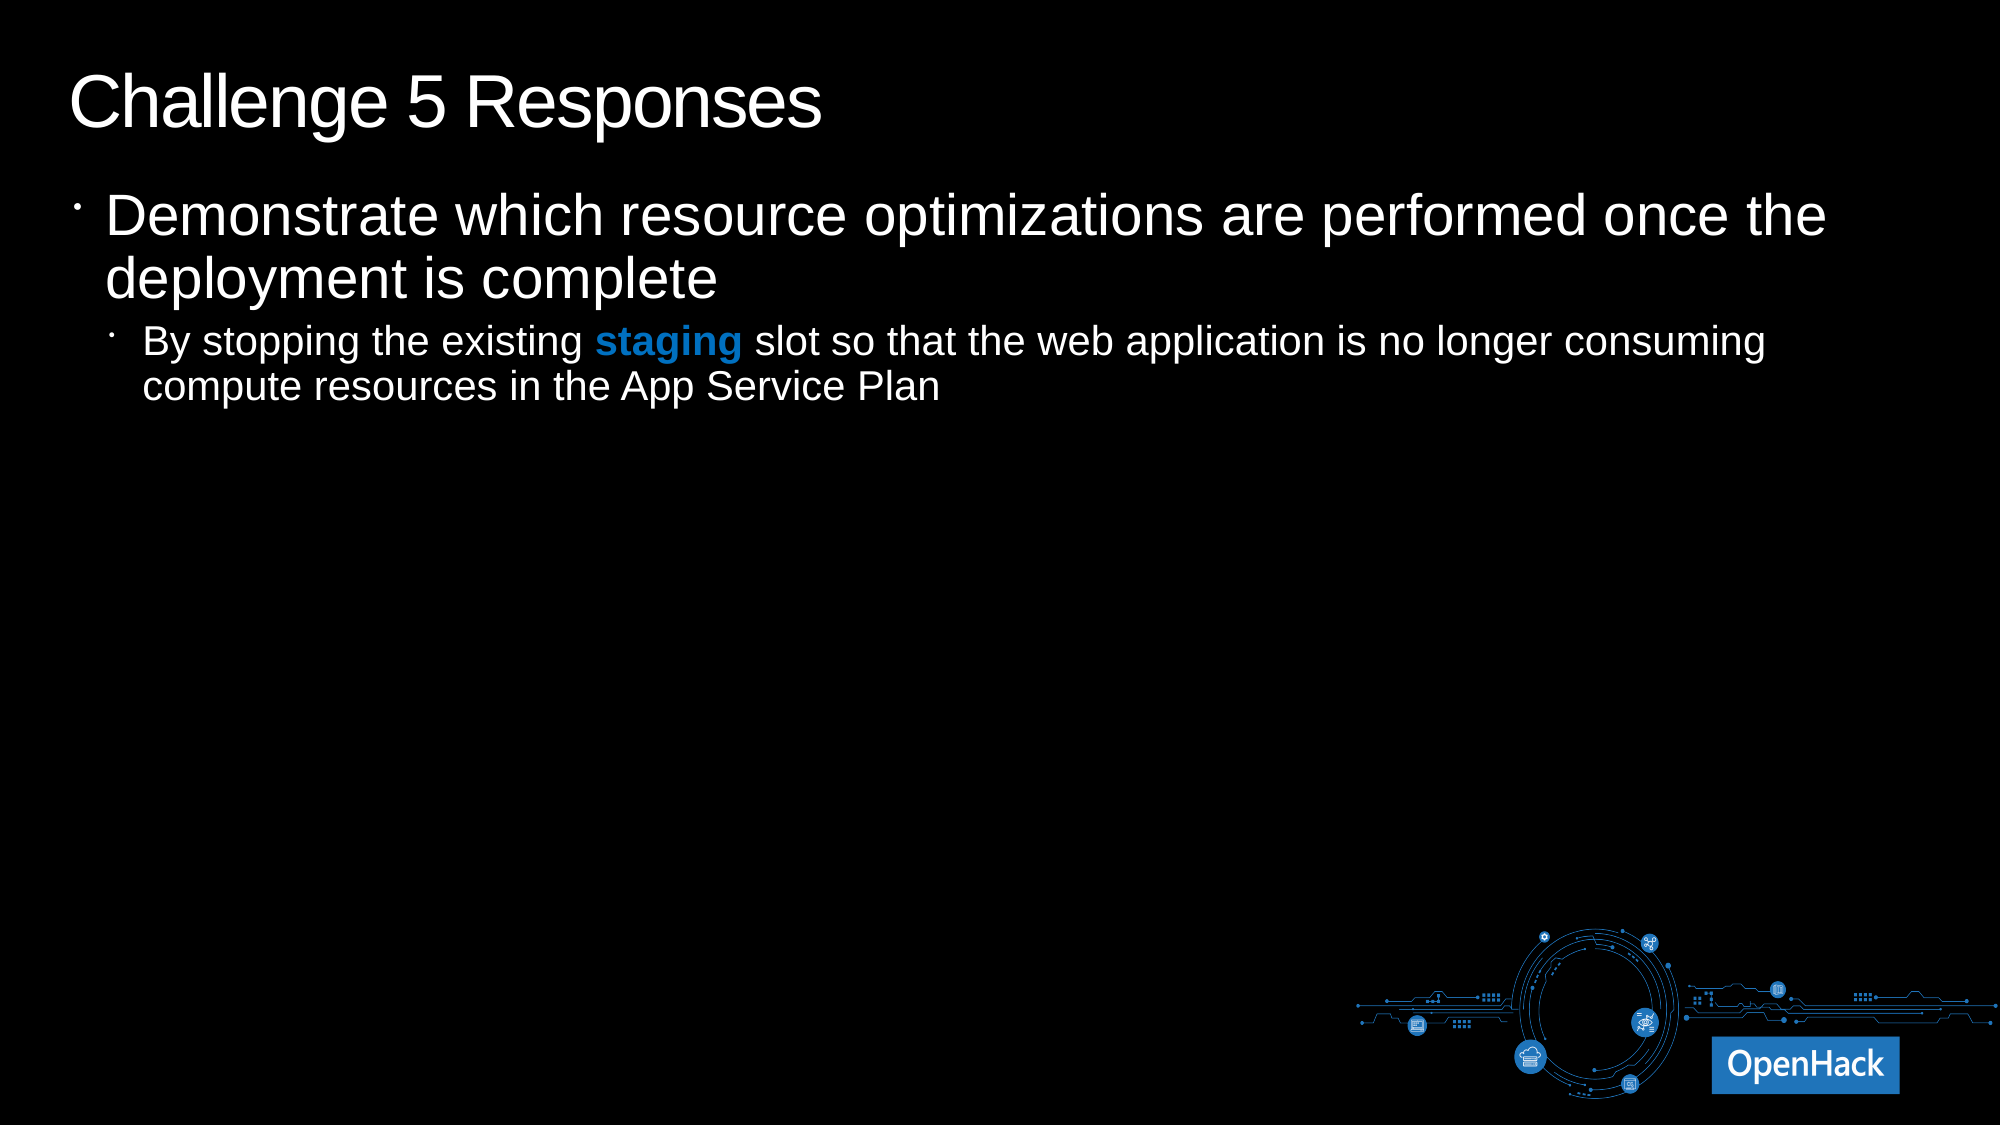

# Challenge 5 Responses
Demonstrate which resource optimizations are performed once the deployment is complete
By stopping the existing staging slot so that the web application is no longer consuming compute resources in the App Service Plan